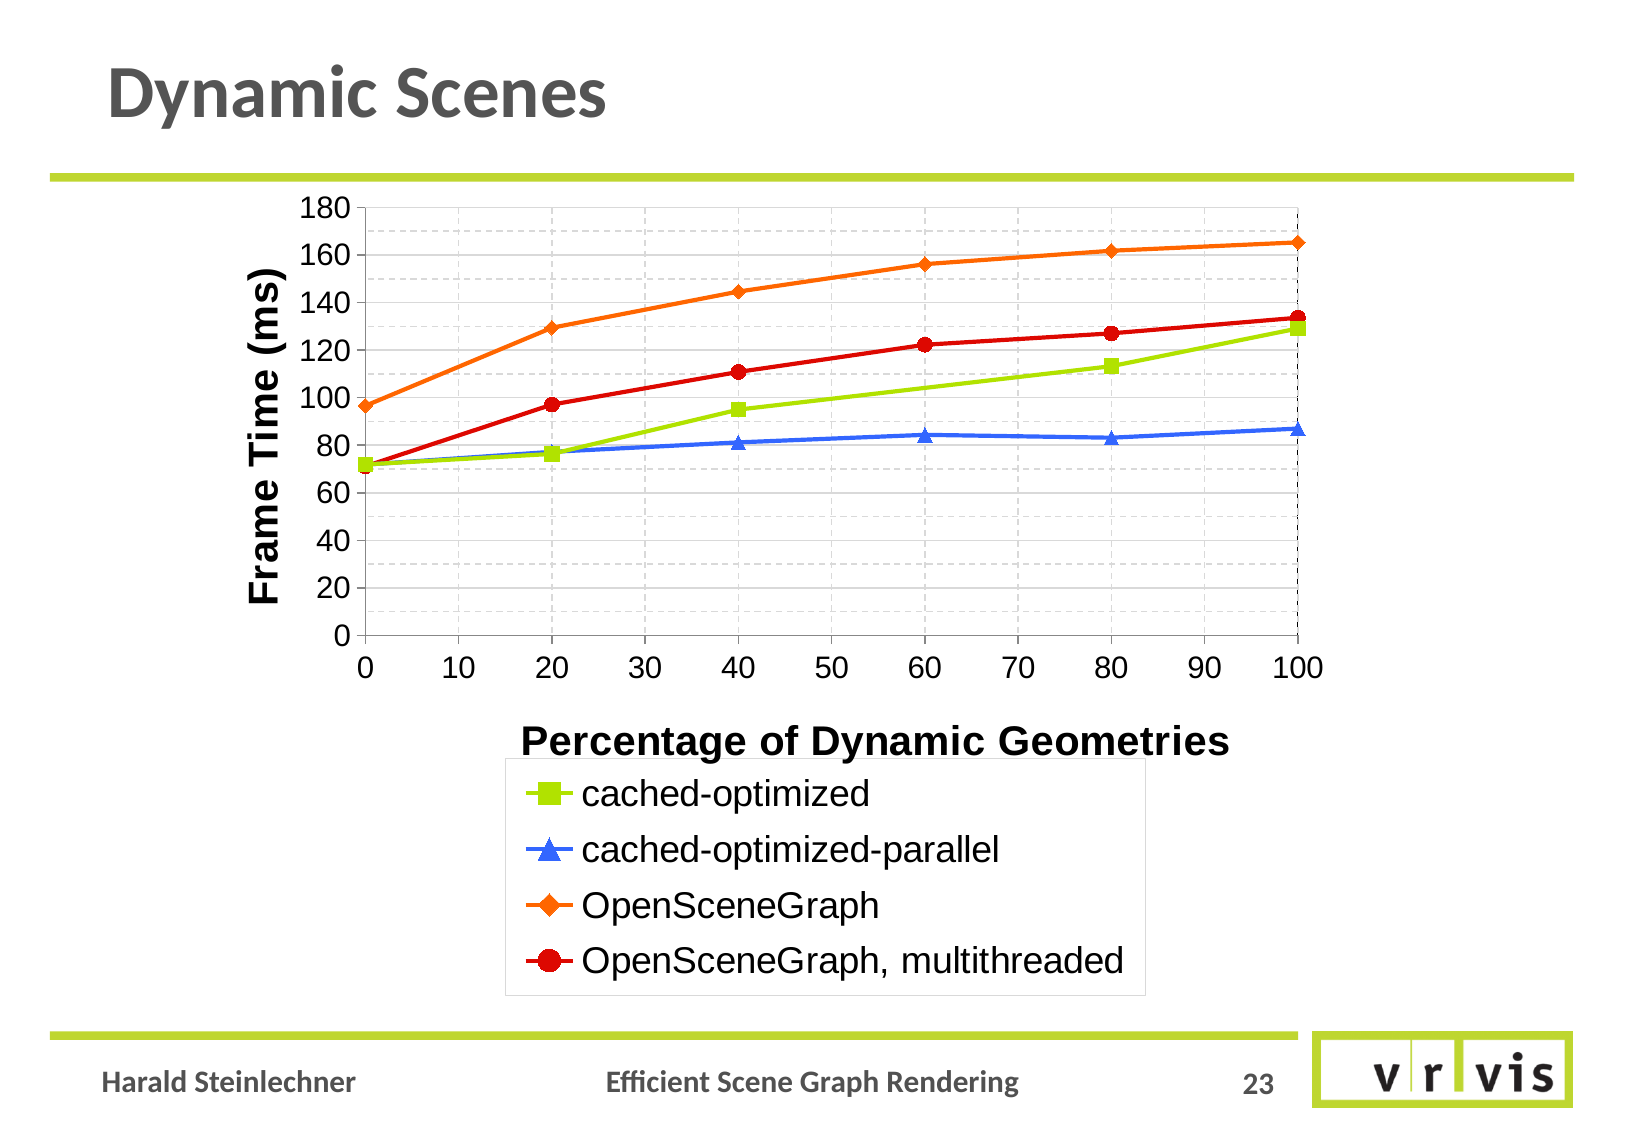

# Dynamic Scenes

### Chart

| Category |  |  |  |  |
|---|---|---|---|---|
23